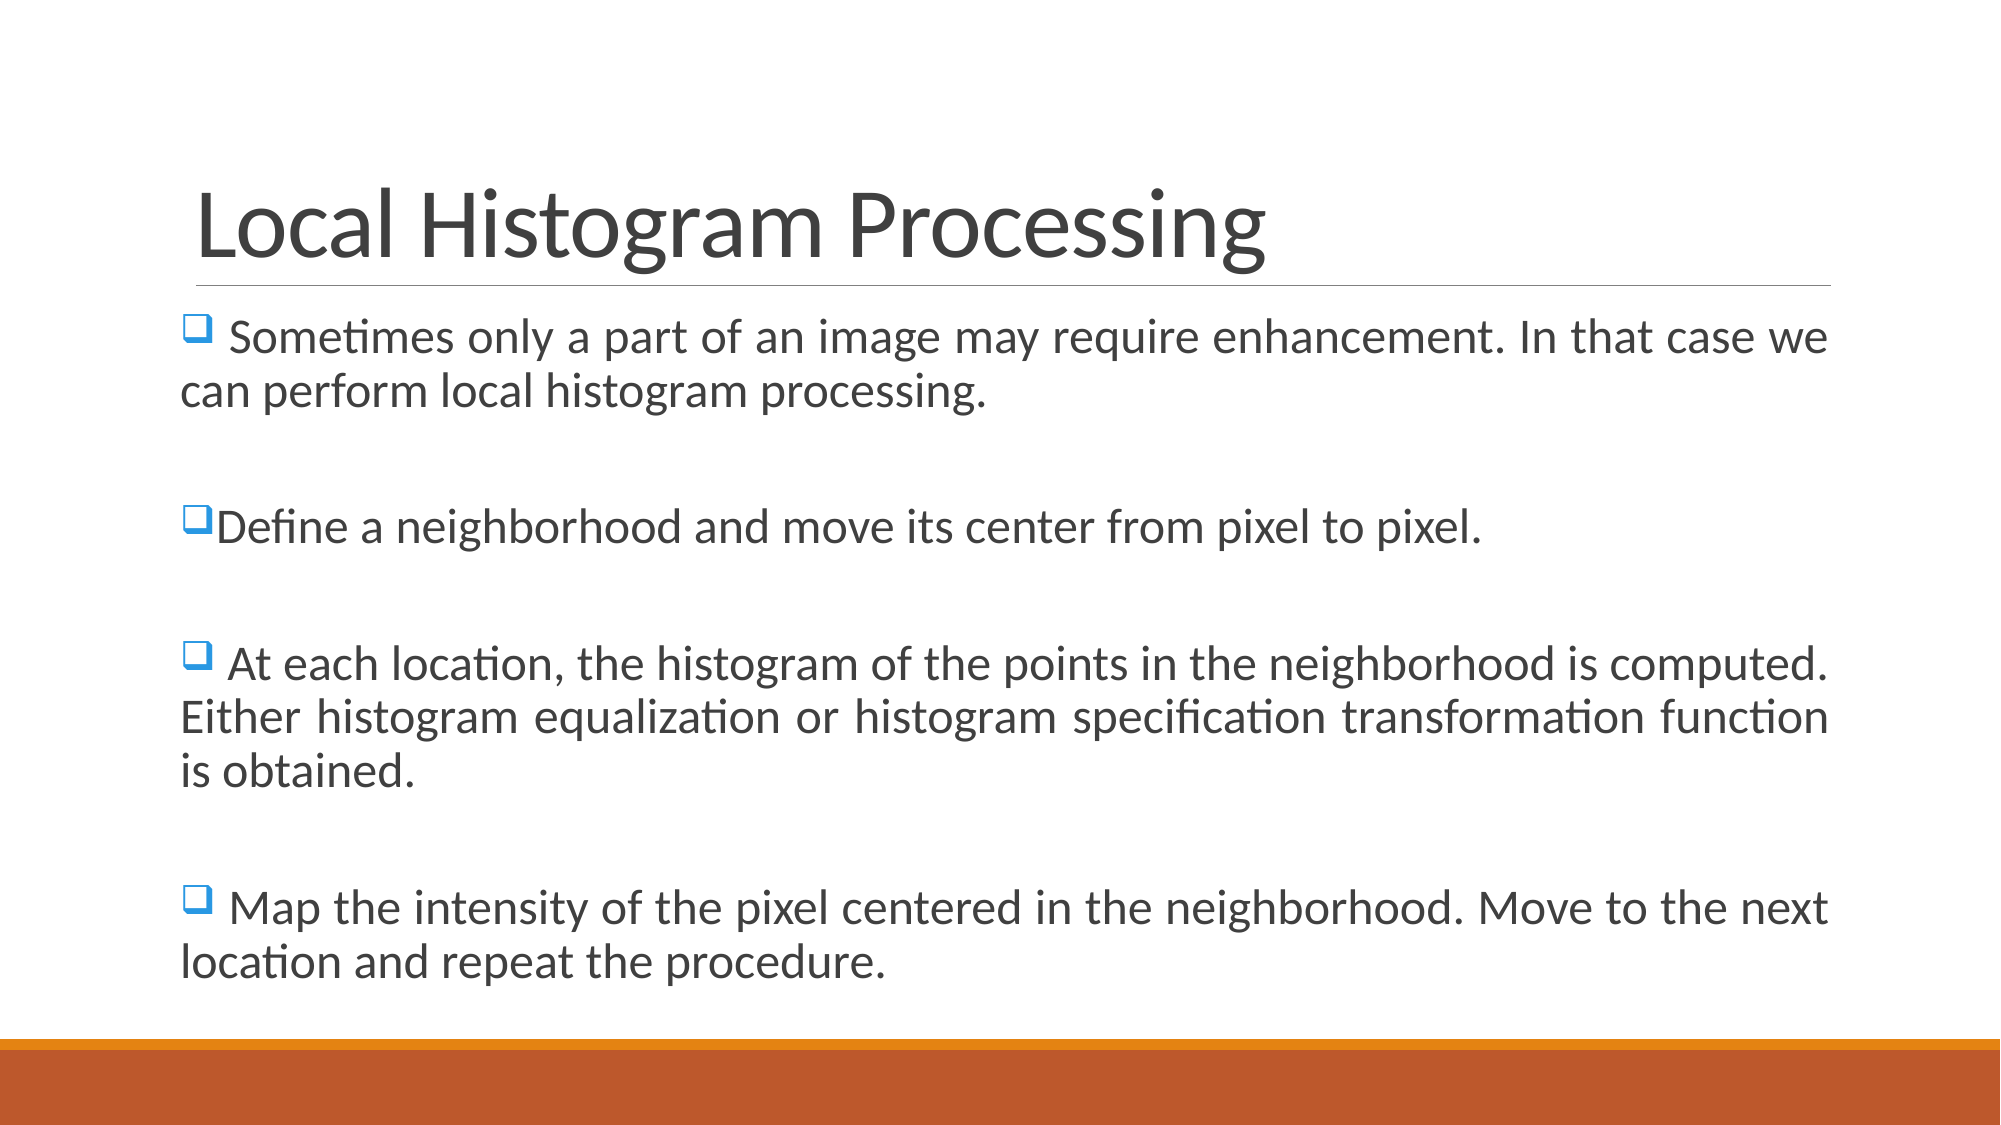

# Local Histogram Processing
 Sometimes only a part of an image may require enhancement. In that case we can perform local histogram processing.

Define a neighborhood and move its center from pixel to pixel.

 At each location, the histogram of the points in the neighborhood is computed. Either histogram equalization or histogram specification transformation function is obtained.

 Map the intensity of the pixel centered in the neighborhood. Move to the next location and repeat the procedure.